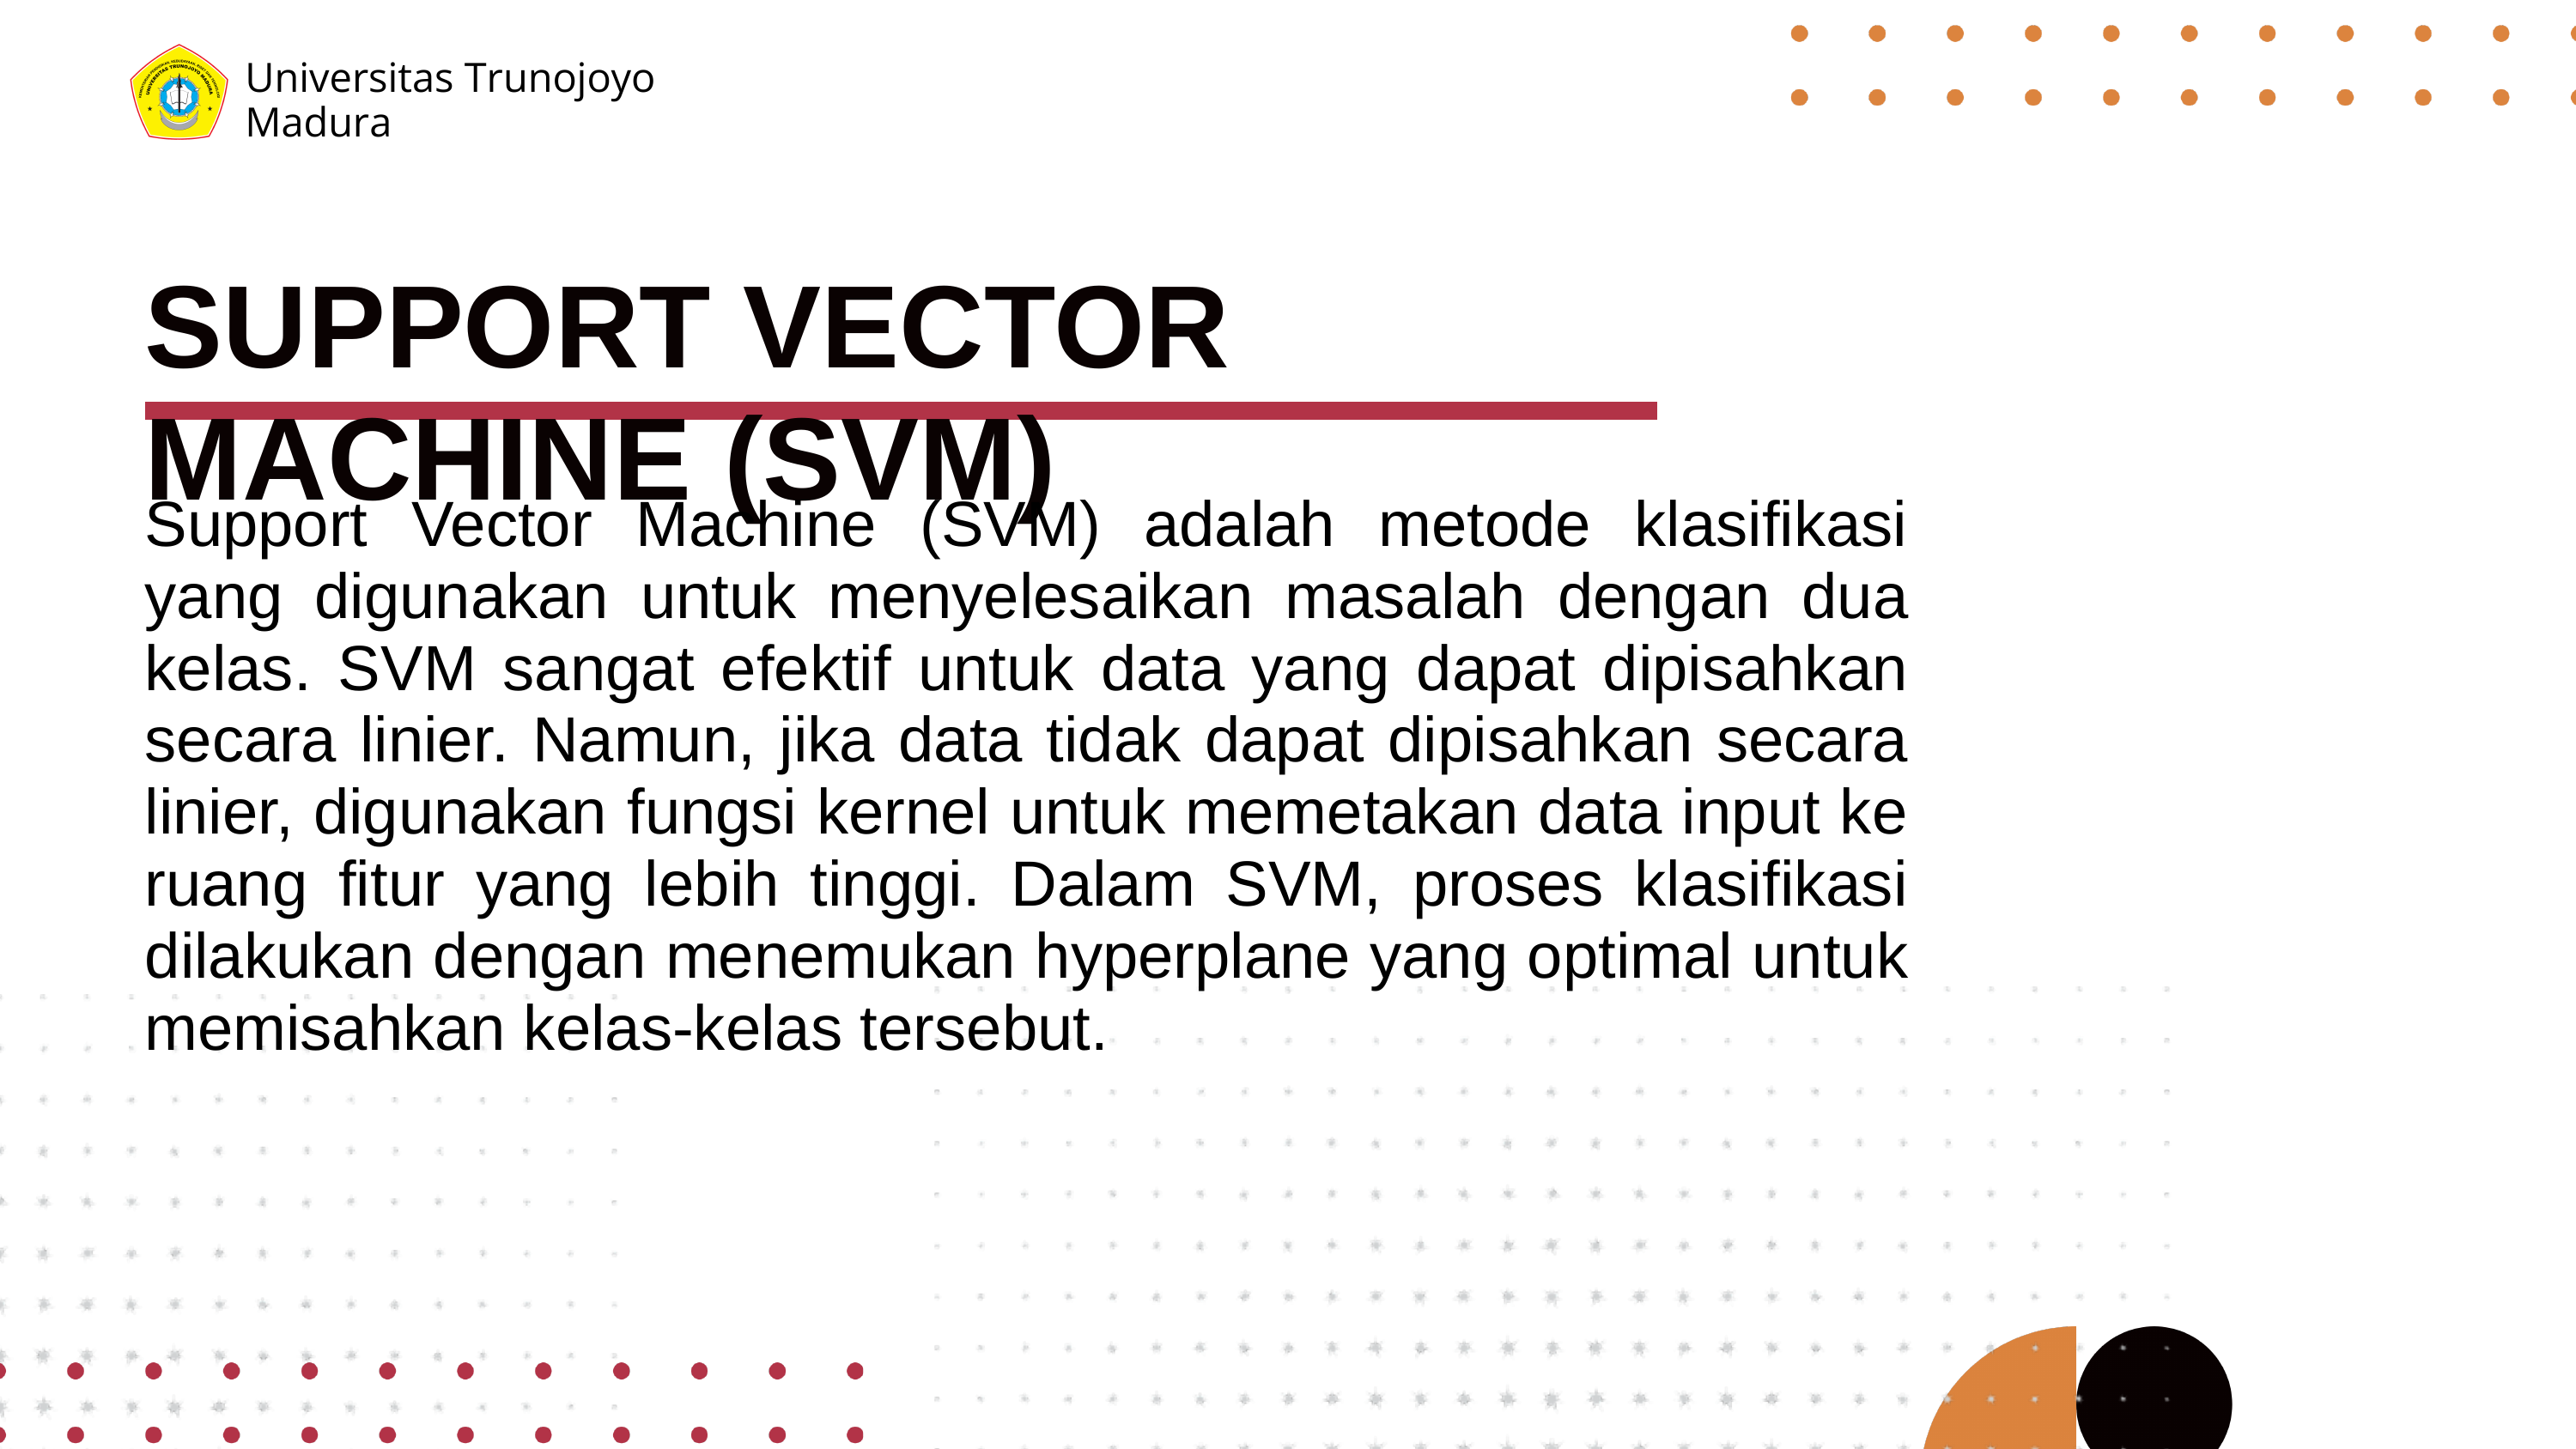

Universitas Trunojoyo
Madura
SUPPORT VECTOR MACHINE (SVM)

Support Vector Machine (SVM) adalah metode klasifikasi yang digunakan untuk menyelesaikan masalah dengan dua kelas. SVM sangat efektif untuk data yang dapat dipisahkan secara linier. Namun, jika data tidak dapat dipisahkan secara linier, digunakan fungsi kernel untuk memetakan data input ke ruang fitur yang lebih tinggi. Dalam SVM, proses klasifikasi dilakukan dengan menemukan hyperplane yang optimal untuk memisahkan kelas-kelas tersebut.